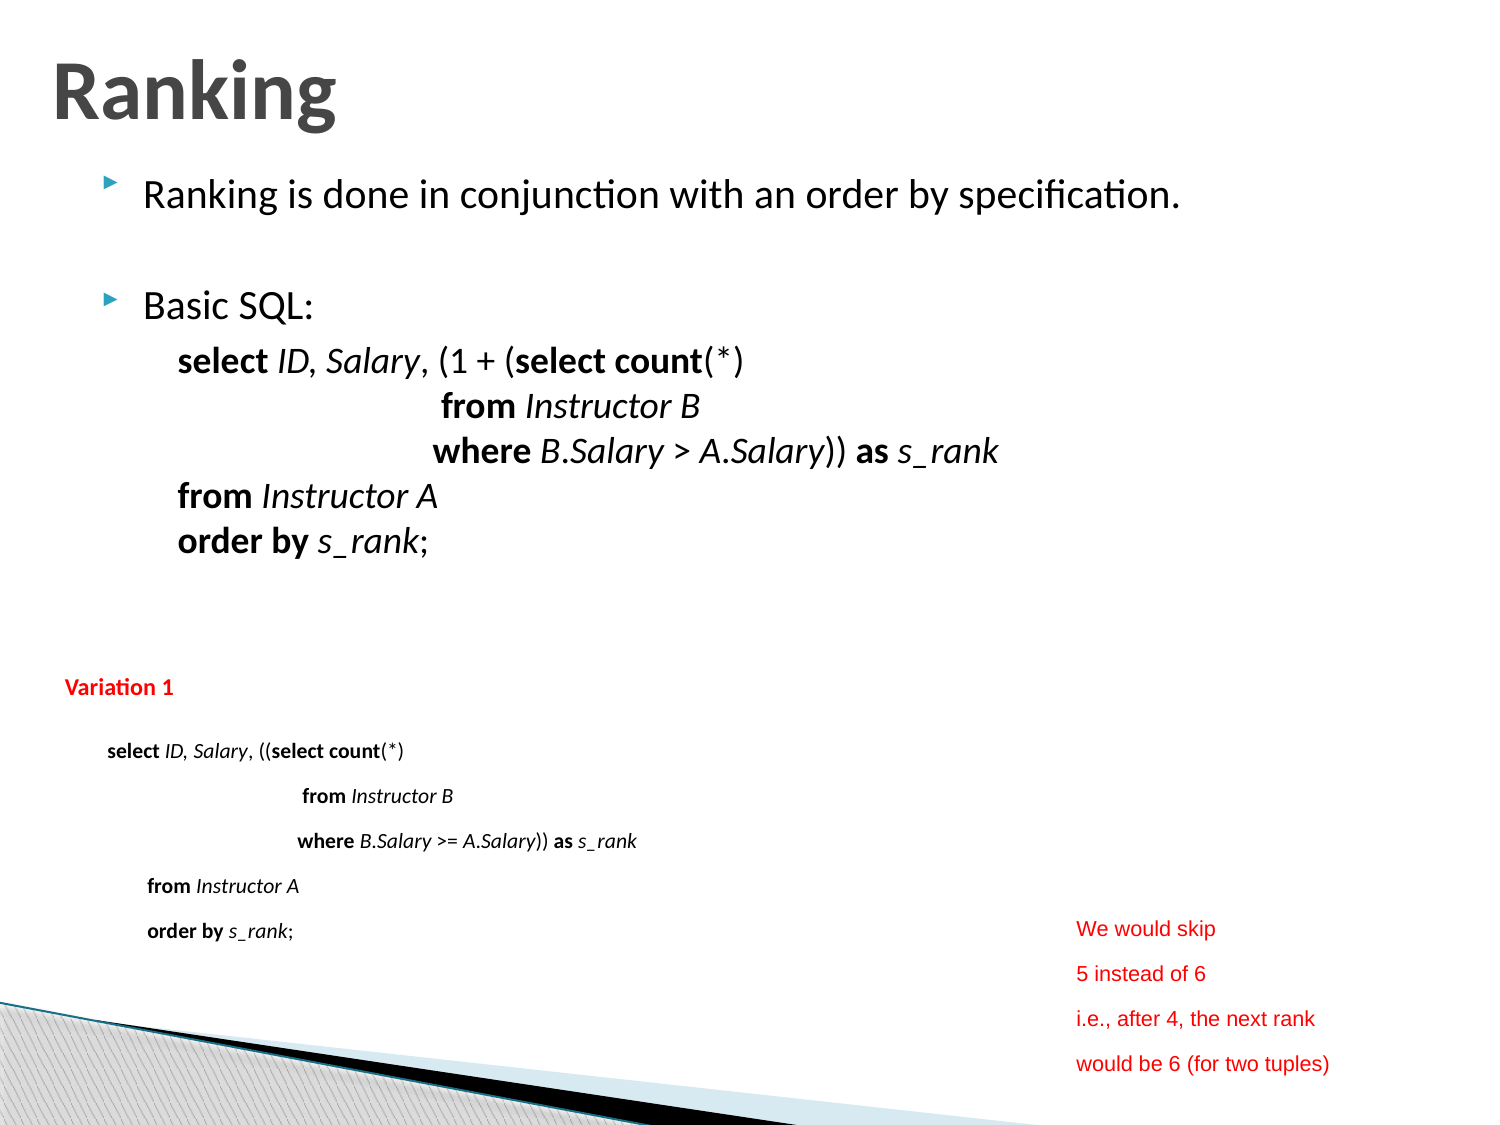

Ranking
Ranking is done in conjunction with an order by specification.
Basic SQL:
         select ID, Salary, (1 + (select count(*)
                                        from Instructor B
                                       where B.Salary > A.Salary)) as s_rank
         from Instructor A
         order by s_rank;

Variation 1
 select ID, Salary, ((select count(*)
                                        from Instructor B
                                       where B.Salary >= A.Salary)) as s_rank
         from Instructor A
         order by s_rank;
We would skip
5 instead of 6
i.e., after 4, the next rank
would be 6 (for two tuples)